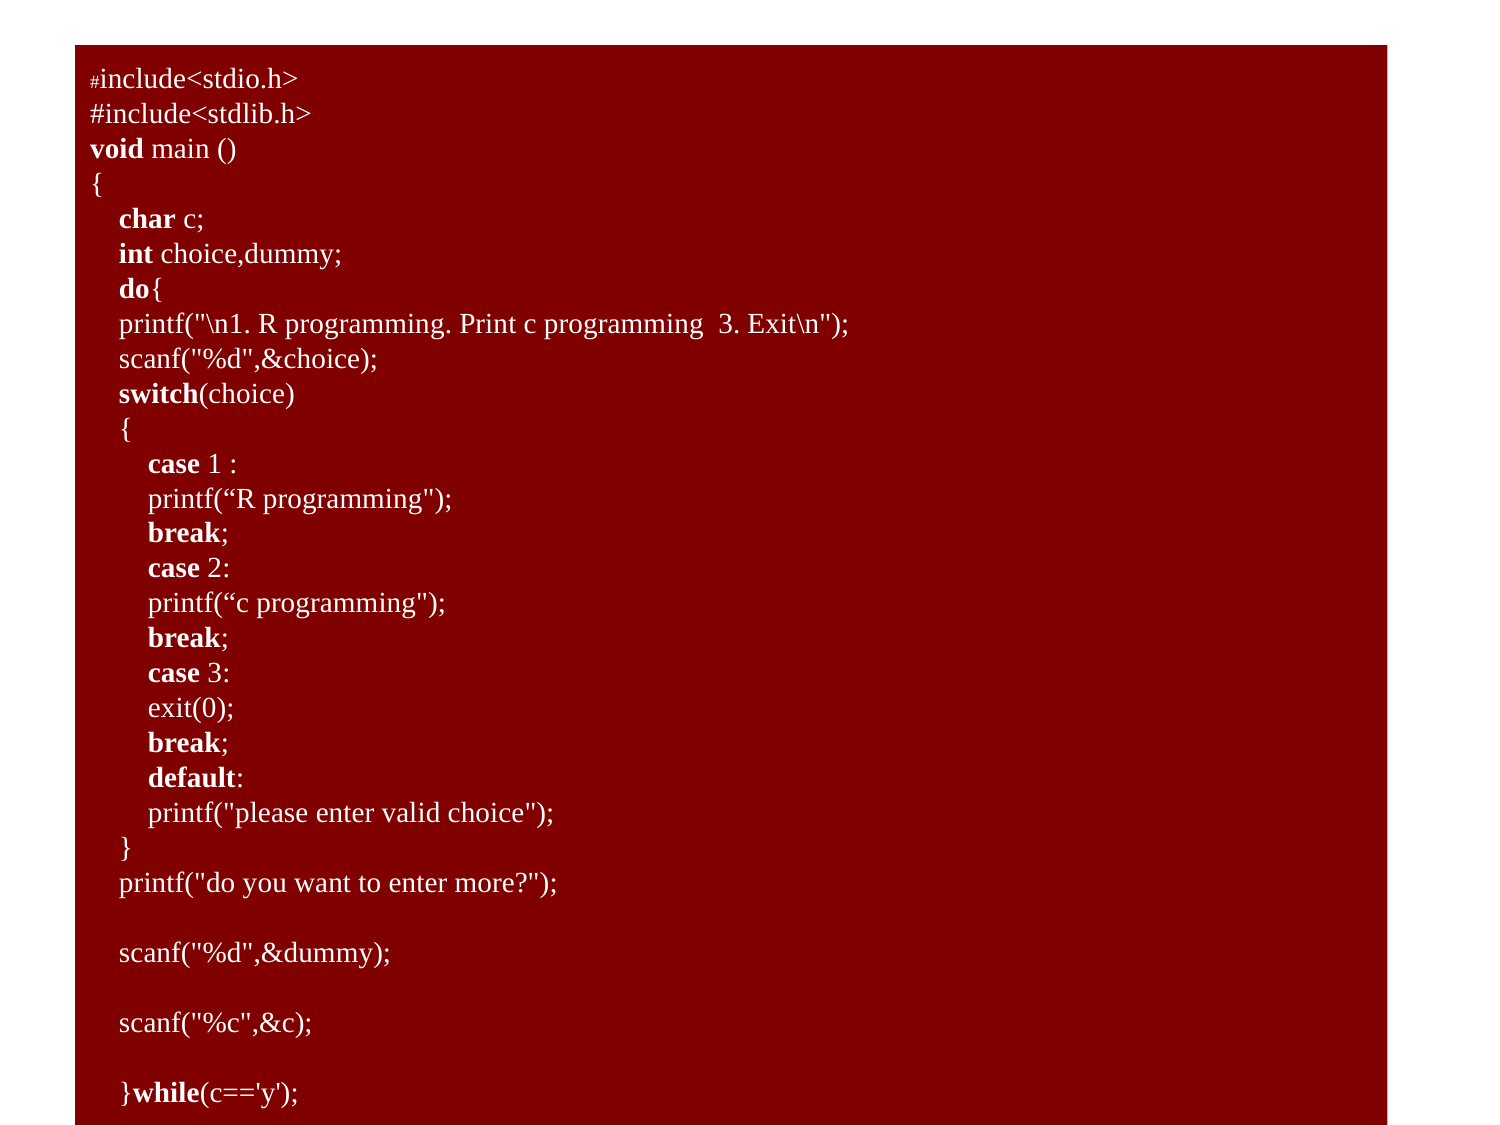

# #include<stdio.h>   #include<stdlib.h>   void main ()   {       char c;       int choice,dummy;         do{       printf("\n1. R programming. Print c programming  3. Exit\n");       scanf("%d",&choice);       switch(choice)       {           case 1 :            printf(“R programming");            break;           case 2:             printf(“c programming");           break;           case 3:           exit(0);            break;           default:            printf("please enter valid choice");           }       printf("do you want to enter more?");        scanf("%d",&dummy);       scanf("%c",&c);       }while(c=='y');   }